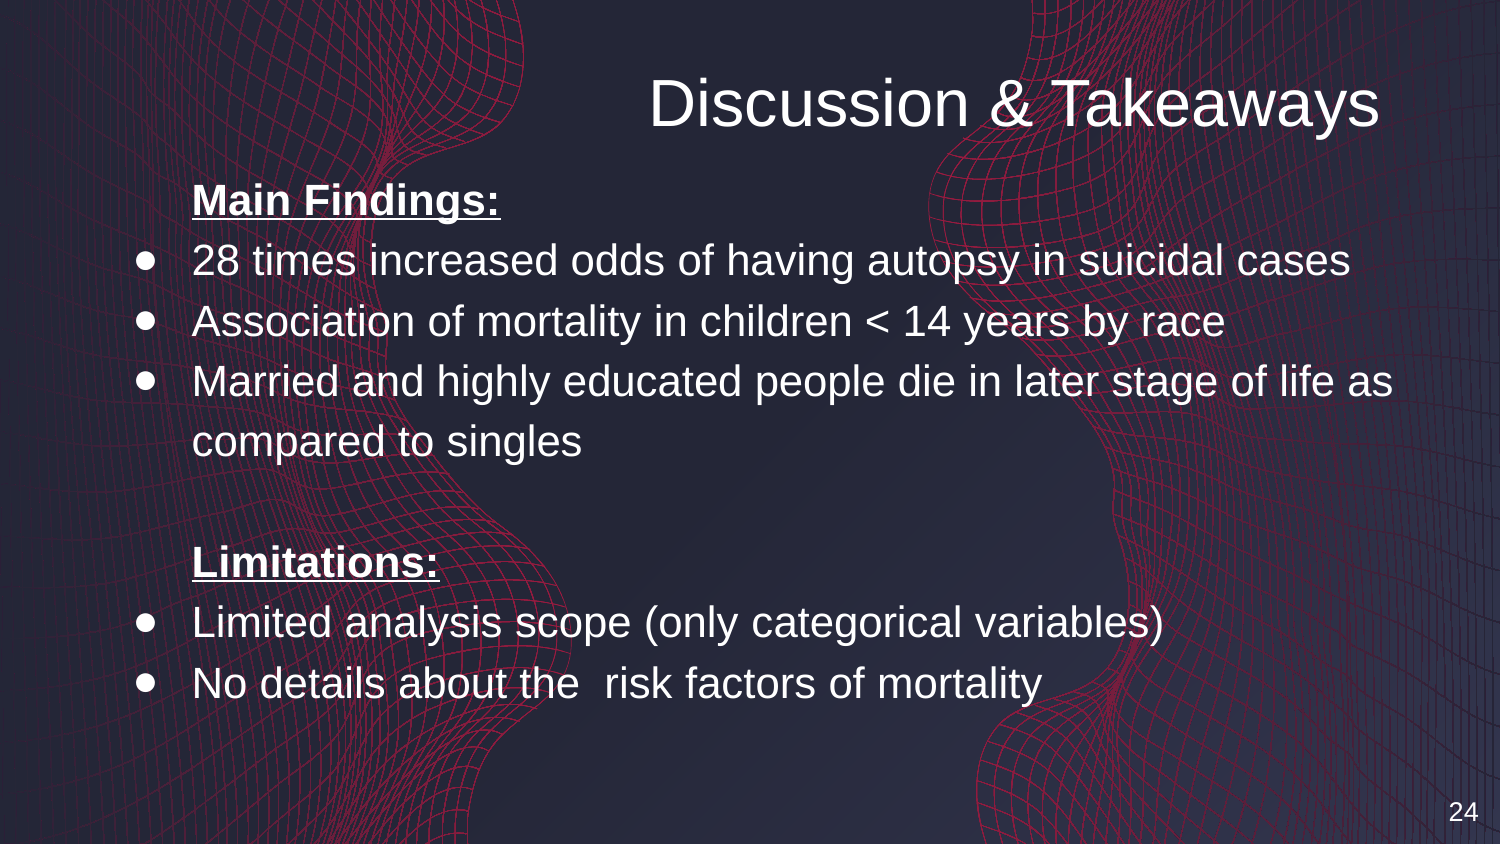

# Discussion & Takeaways

Main Findings:
28 times increased odds of having autopsy in suicidal cases
Association of mortality in children < 14 years by race
Married and highly educated people die in later stage of life as compared to singles

Limitations:
Limited analysis scope (only categorical variables)
No details about the  risk factors of mortality
24